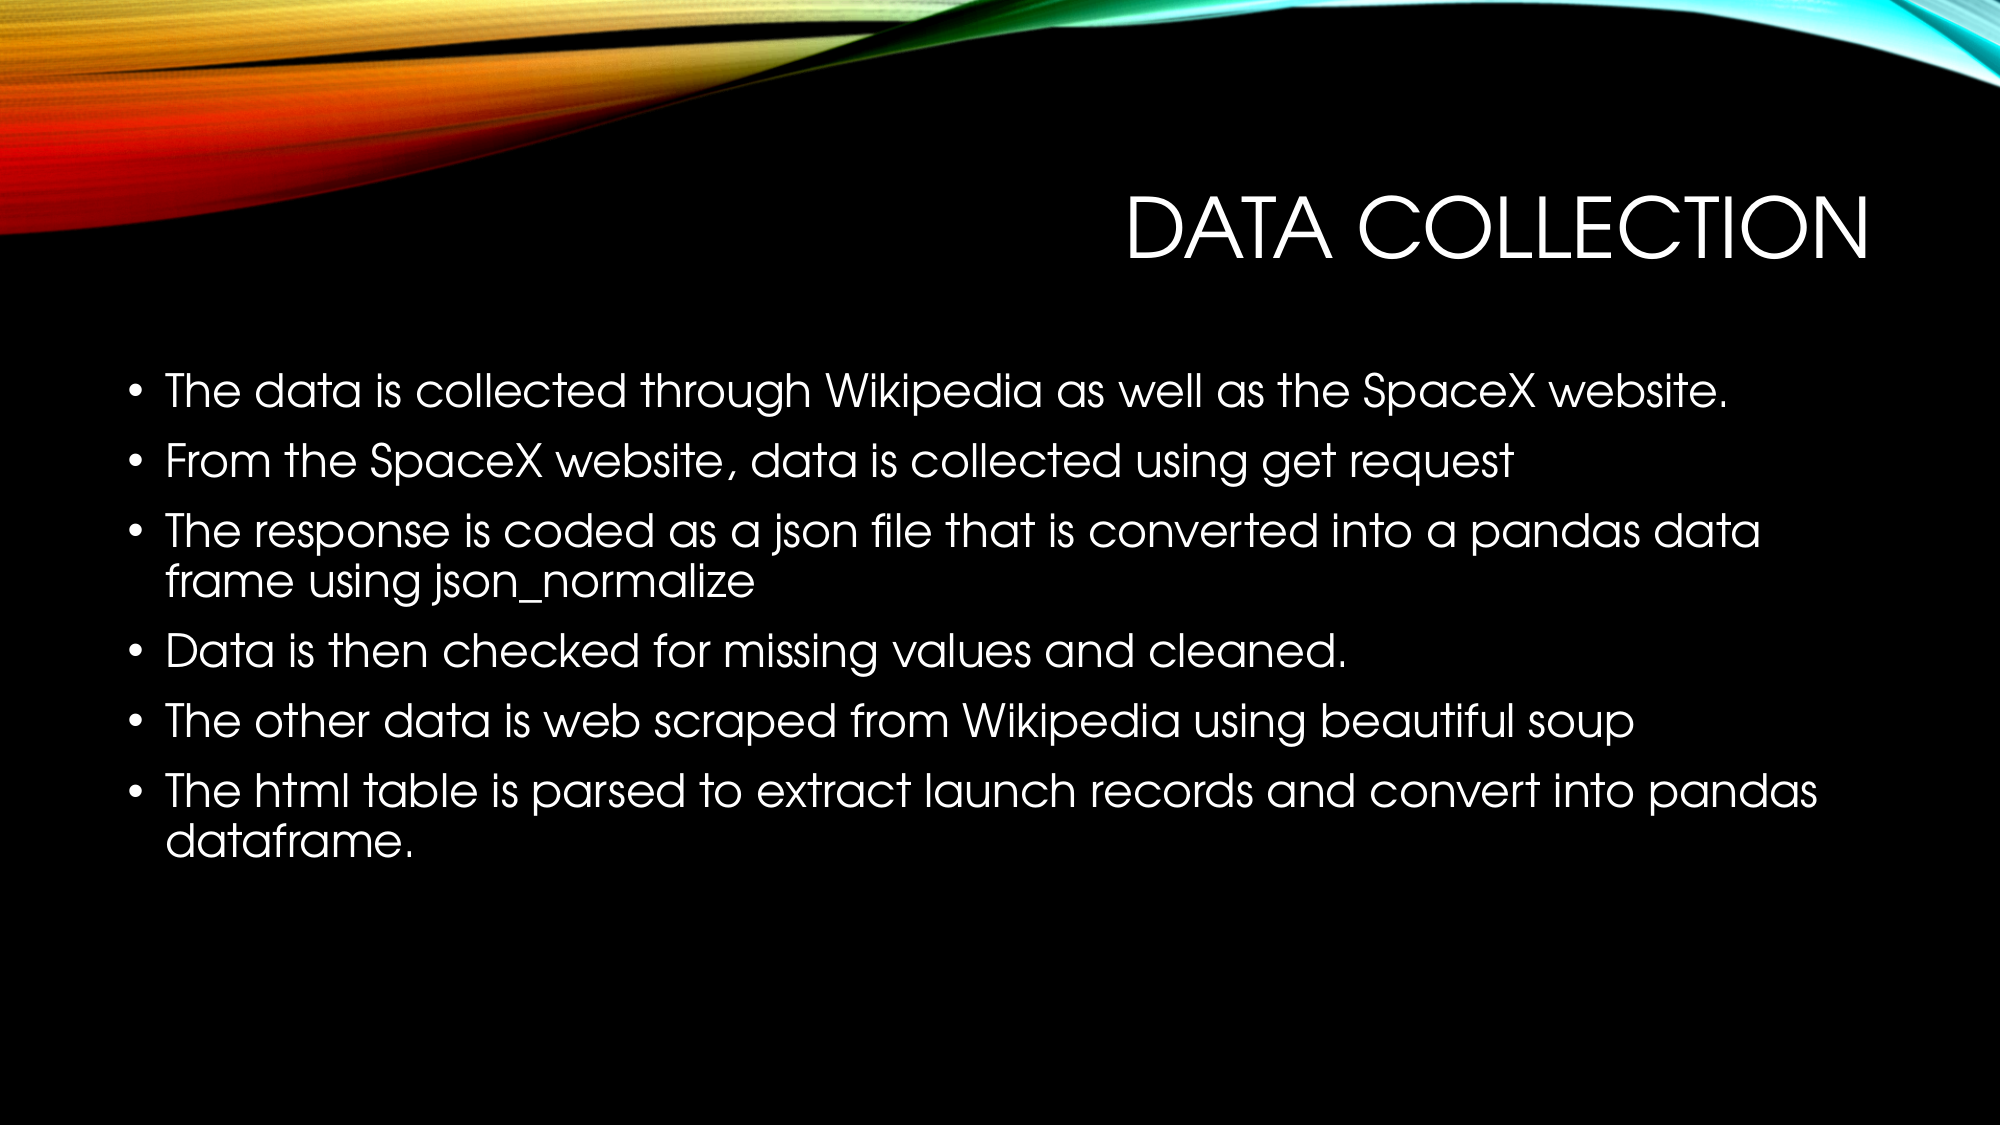

# Data Collection
The data is collected through Wikipedia as well as the SpaceX website.
From the SpaceX website, data is collected using get request
The response is coded as a json file that is converted into a pandas data frame using json_normalize
Data is then checked for missing values and cleaned.
The other data is web scraped from Wikipedia using beautiful soup
The html table is parsed to extract launch records and convert into pandas dataframe.